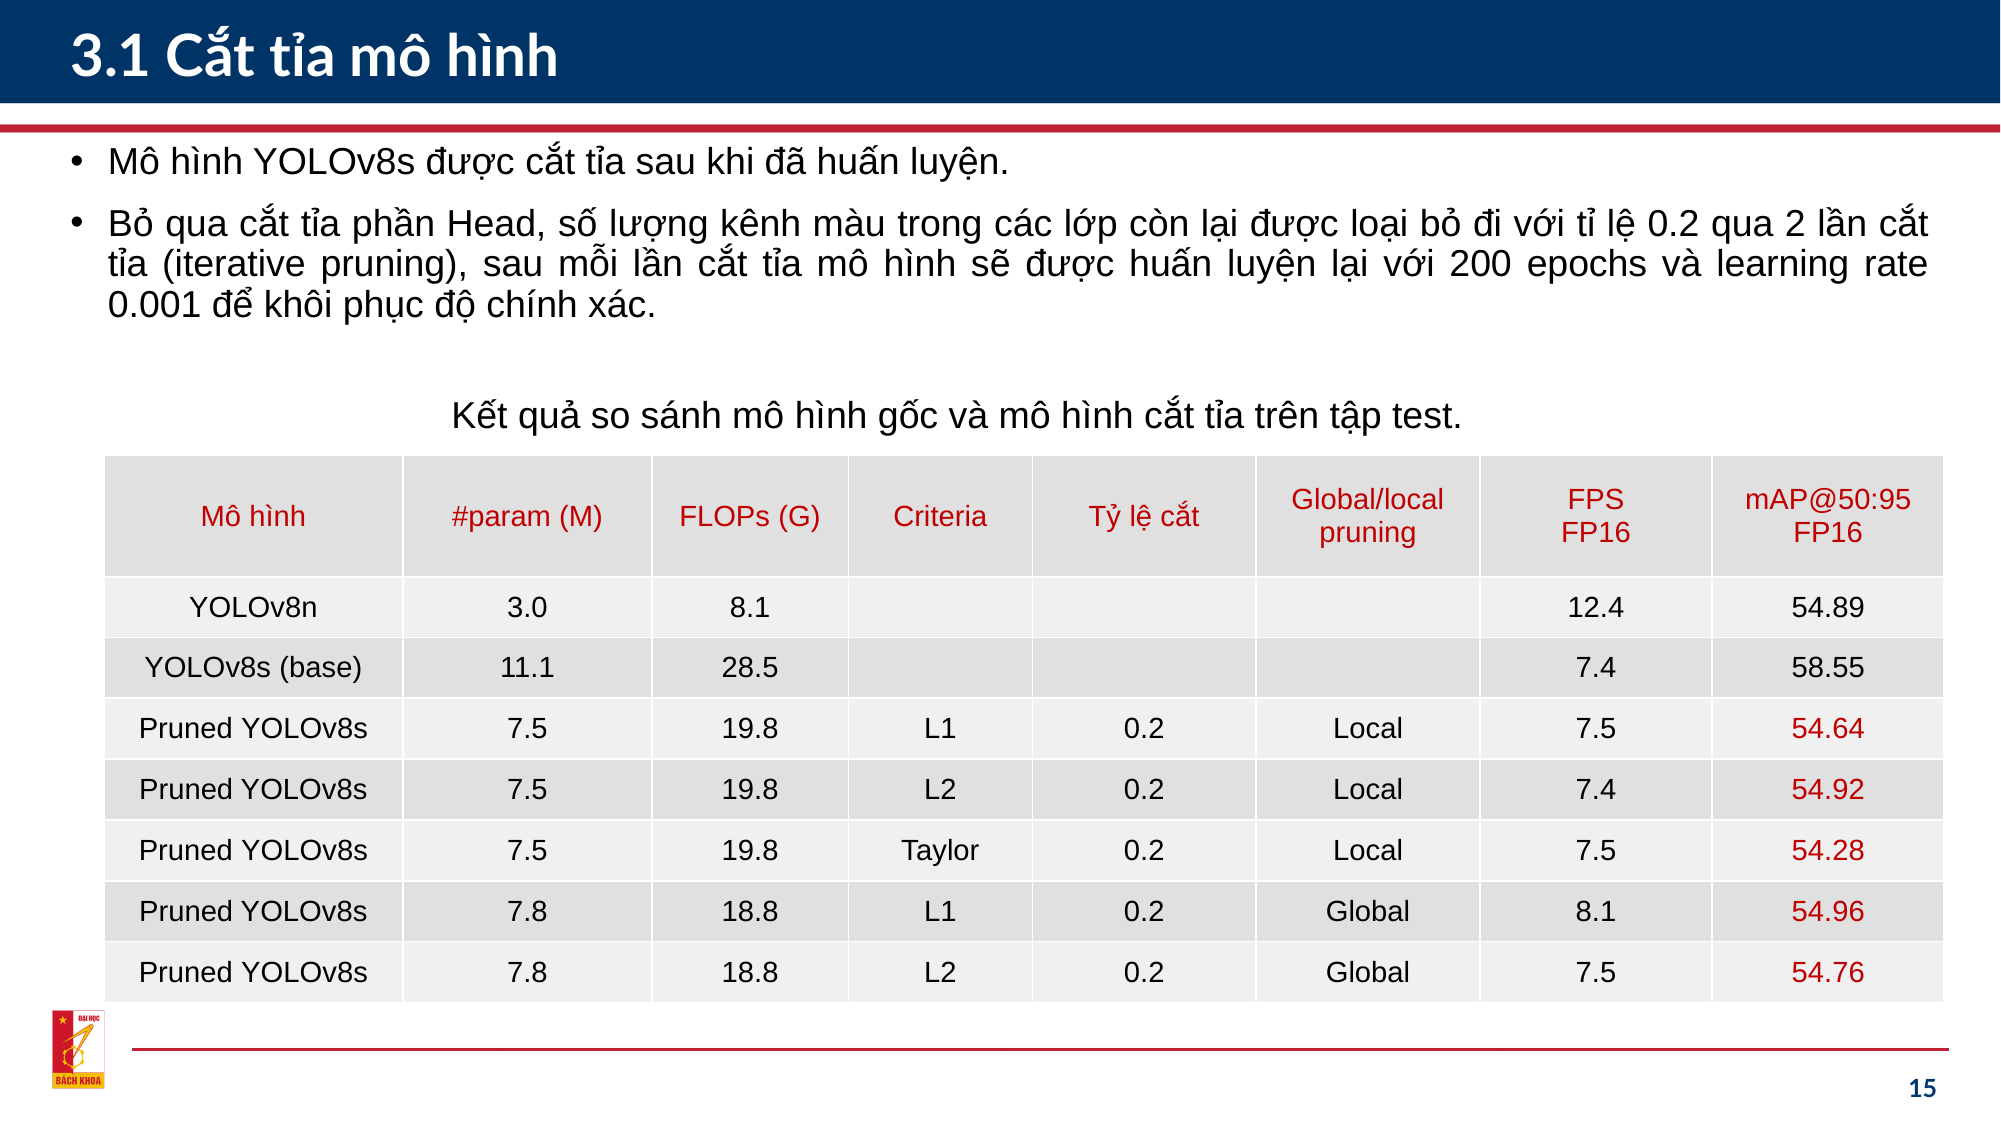

# 3.1 Cắt tỉa mô hình
Mô hình YOLOv8s được cắt tỉa sau khi đã huấn luyện.
Bỏ qua cắt tỉa phần Head, số lượng kênh màu trong các lớp còn lại được loại bỏ đi với tỉ lệ 0.2 qua 2 lần cắt tỉa (iterative pruning), sau mỗi lần cắt tỉa mô hình sẽ được huấn luyện lại với 200 epochs và learning rate 0.001 để khôi phục độ chính xác.

Kết quả so sánh mô hình gốc và mô hình cắt tỉa trên tập test.
| Mô hình | #param (M) | FLOPs (G) | Criteria | Tỷ lệ cắt | Global/local pruning | FPS FP16 | mAP@50:95 FP16 |
| --- | --- | --- | --- | --- | --- | --- | --- |
| YOLOv8n | 3.0 | 8.1 |  |  |  | 12.4 | 54.89 |
| YOLOv8s (base) | 11.1 | 28.5 |  |  |  | 7.4 | 58.55 |
| Pruned YOLOv8s | 7.5 | 19.8 | L1 | 0.2 | Local | 7.5 | 54.64 |
| Pruned YOLOv8s | 7.5 | 19.8 | L2 | 0.2 | Local | 7.4 | 54.92 |
| Pruned YOLOv8s | 7.5 | 19.8 | Taylor | 0.2 | Local | 7.5 | 54.28 |
| Pruned YOLOv8s | 7.8 | 18.8 | L1 | 0.2 | Global | 8.1 | 54.96 |
| Pruned YOLOv8s | 7.8 | 18.8 | L2 | 0.2 | Global | 7.5 | 54.76 |
15